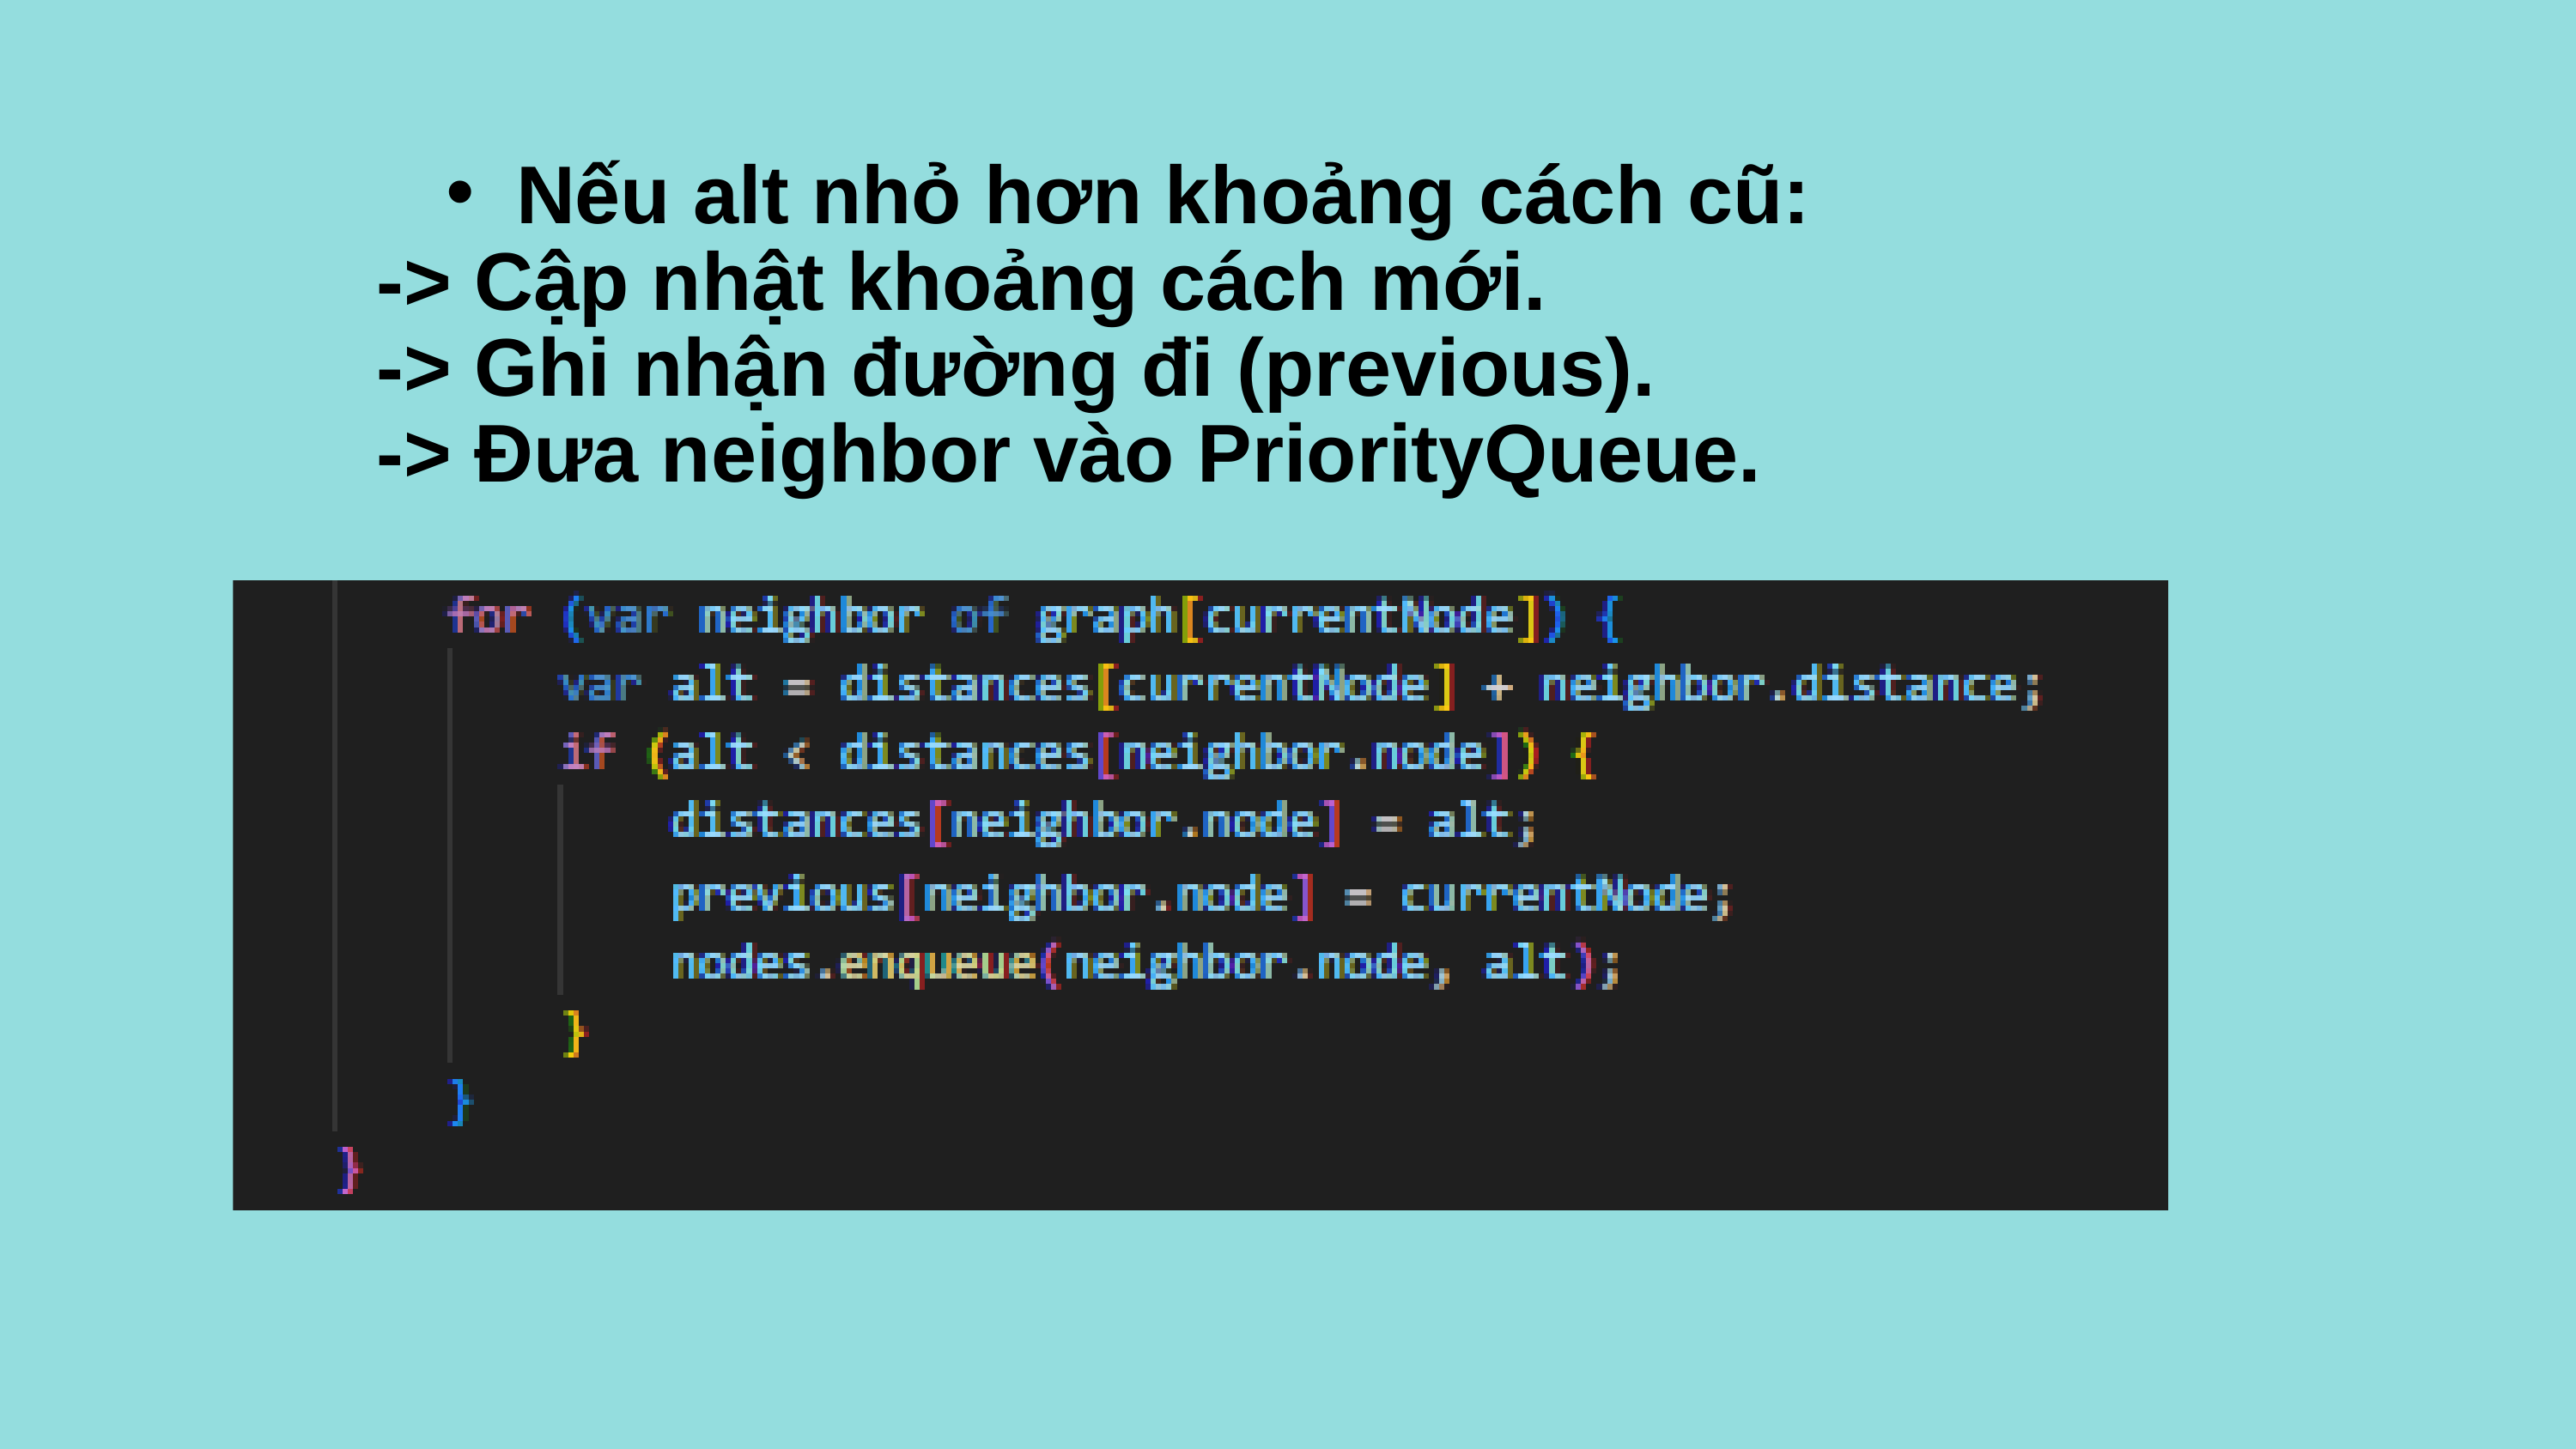

Nếu alt nhỏ hơn khoảng cách cũ:
-> Cập nhật khoảng cách mới.
-> Ghi nhận đường đi (previous).
-> Đưa neighbor vào PriorityQueue.